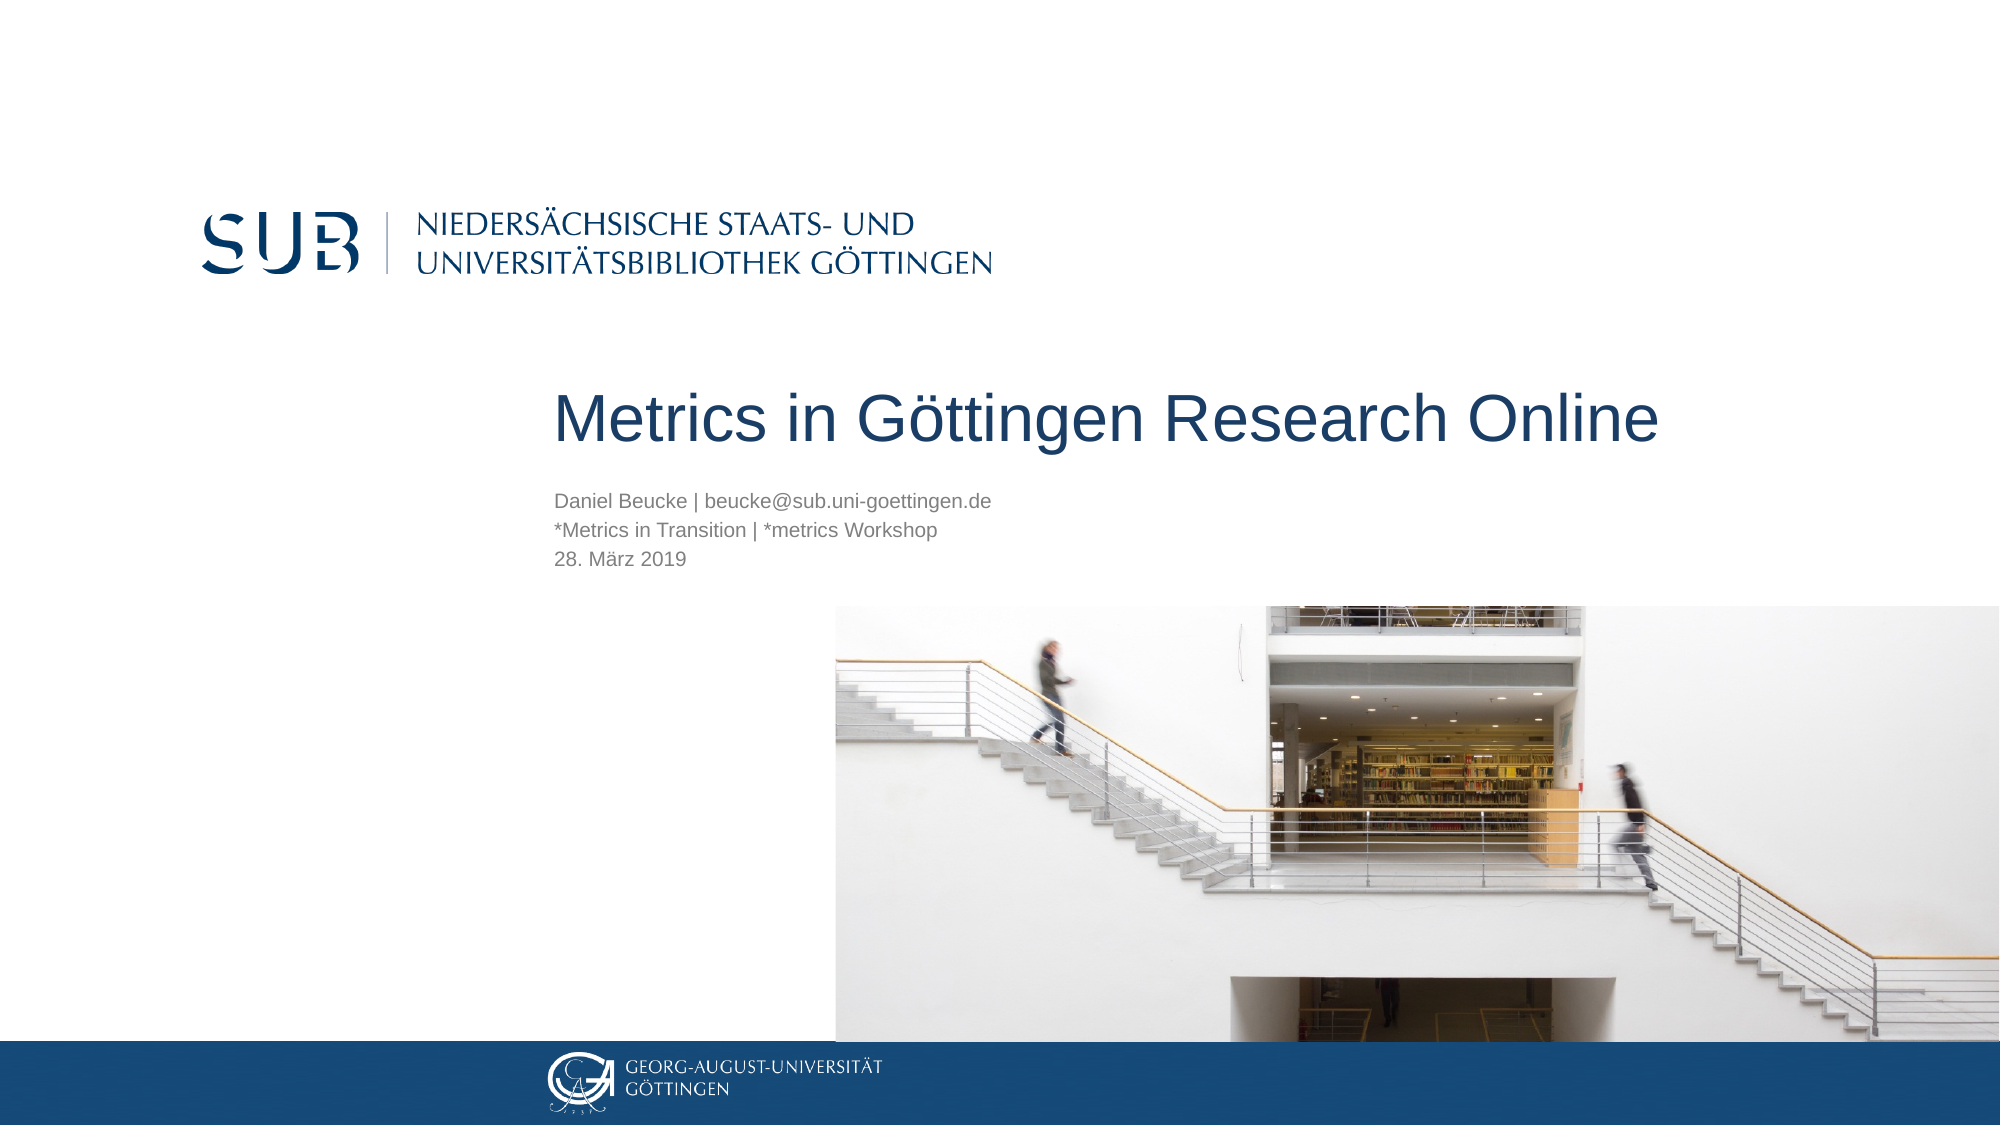

# Metrics in Göttingen Research Online
Daniel Beucke | beucke@sub.uni-goettingen.de
*Metrics in Transition | *metrics Workshop
28. März 2019